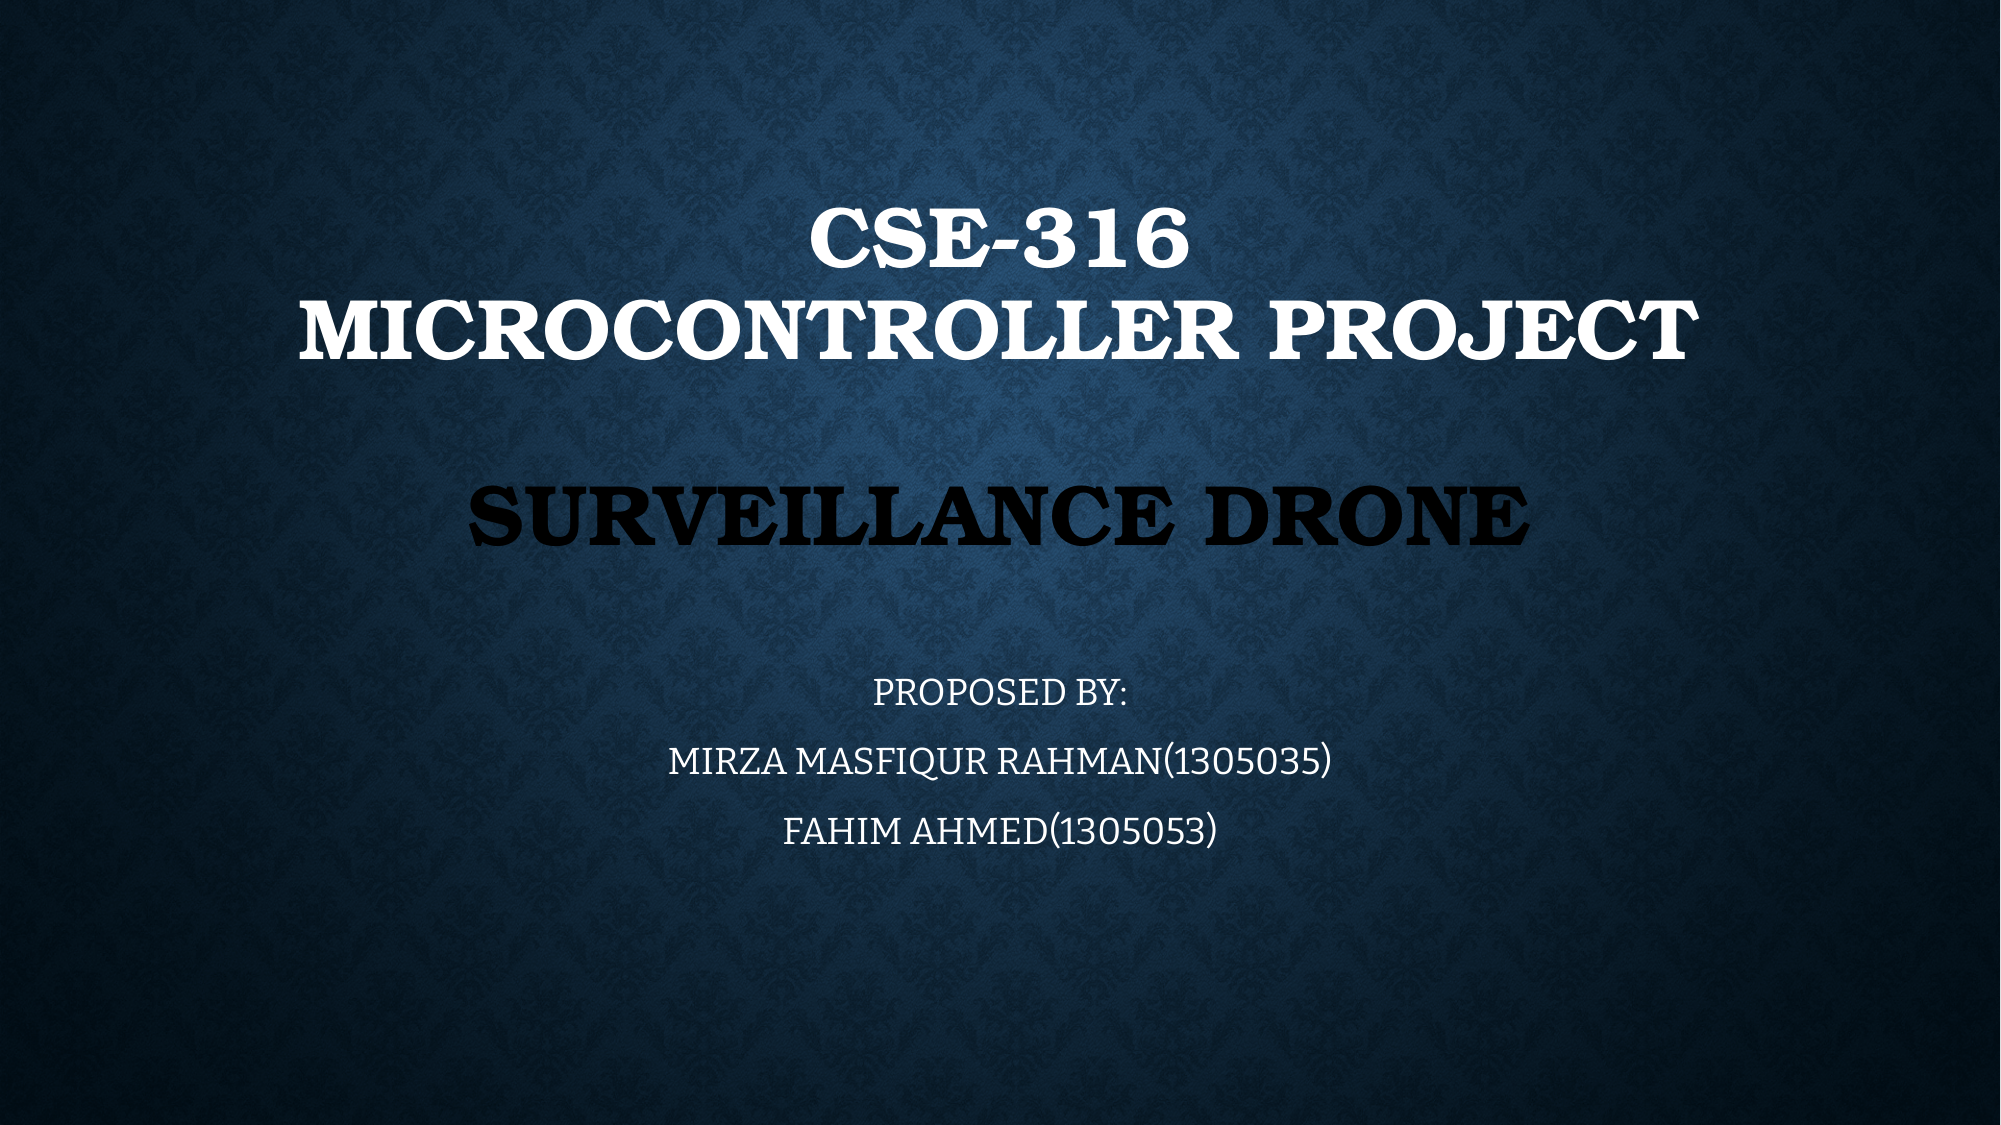

# CSE-316 MICROCONTROLLER project Surveillance DRONE

PROPOSED BY:
MIRZA MASFIQUR RAHMAN(1305035)
FAHIM AHMED(1305053)